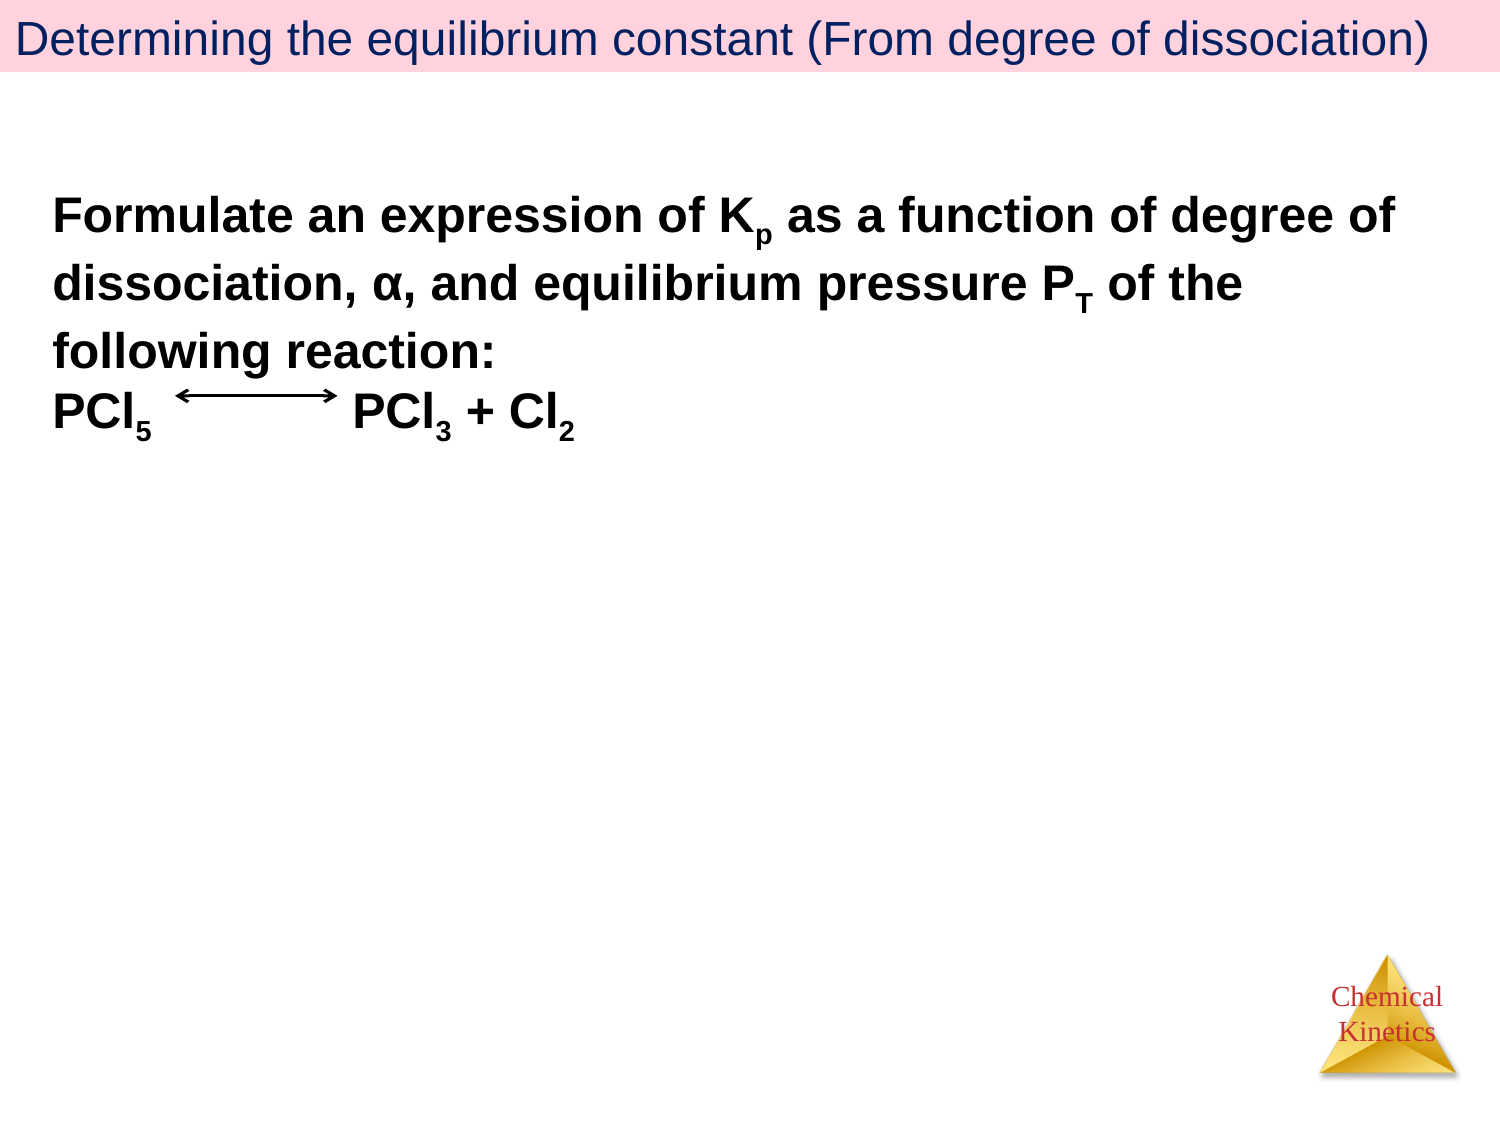

Determining the equilibrium constant (From degree of dissociation)
Formulate an expression of Kp as a function of degree of dissociation, α, and equilibrium pressure PT of the following reaction:
PCl5		PCl3 + Cl2